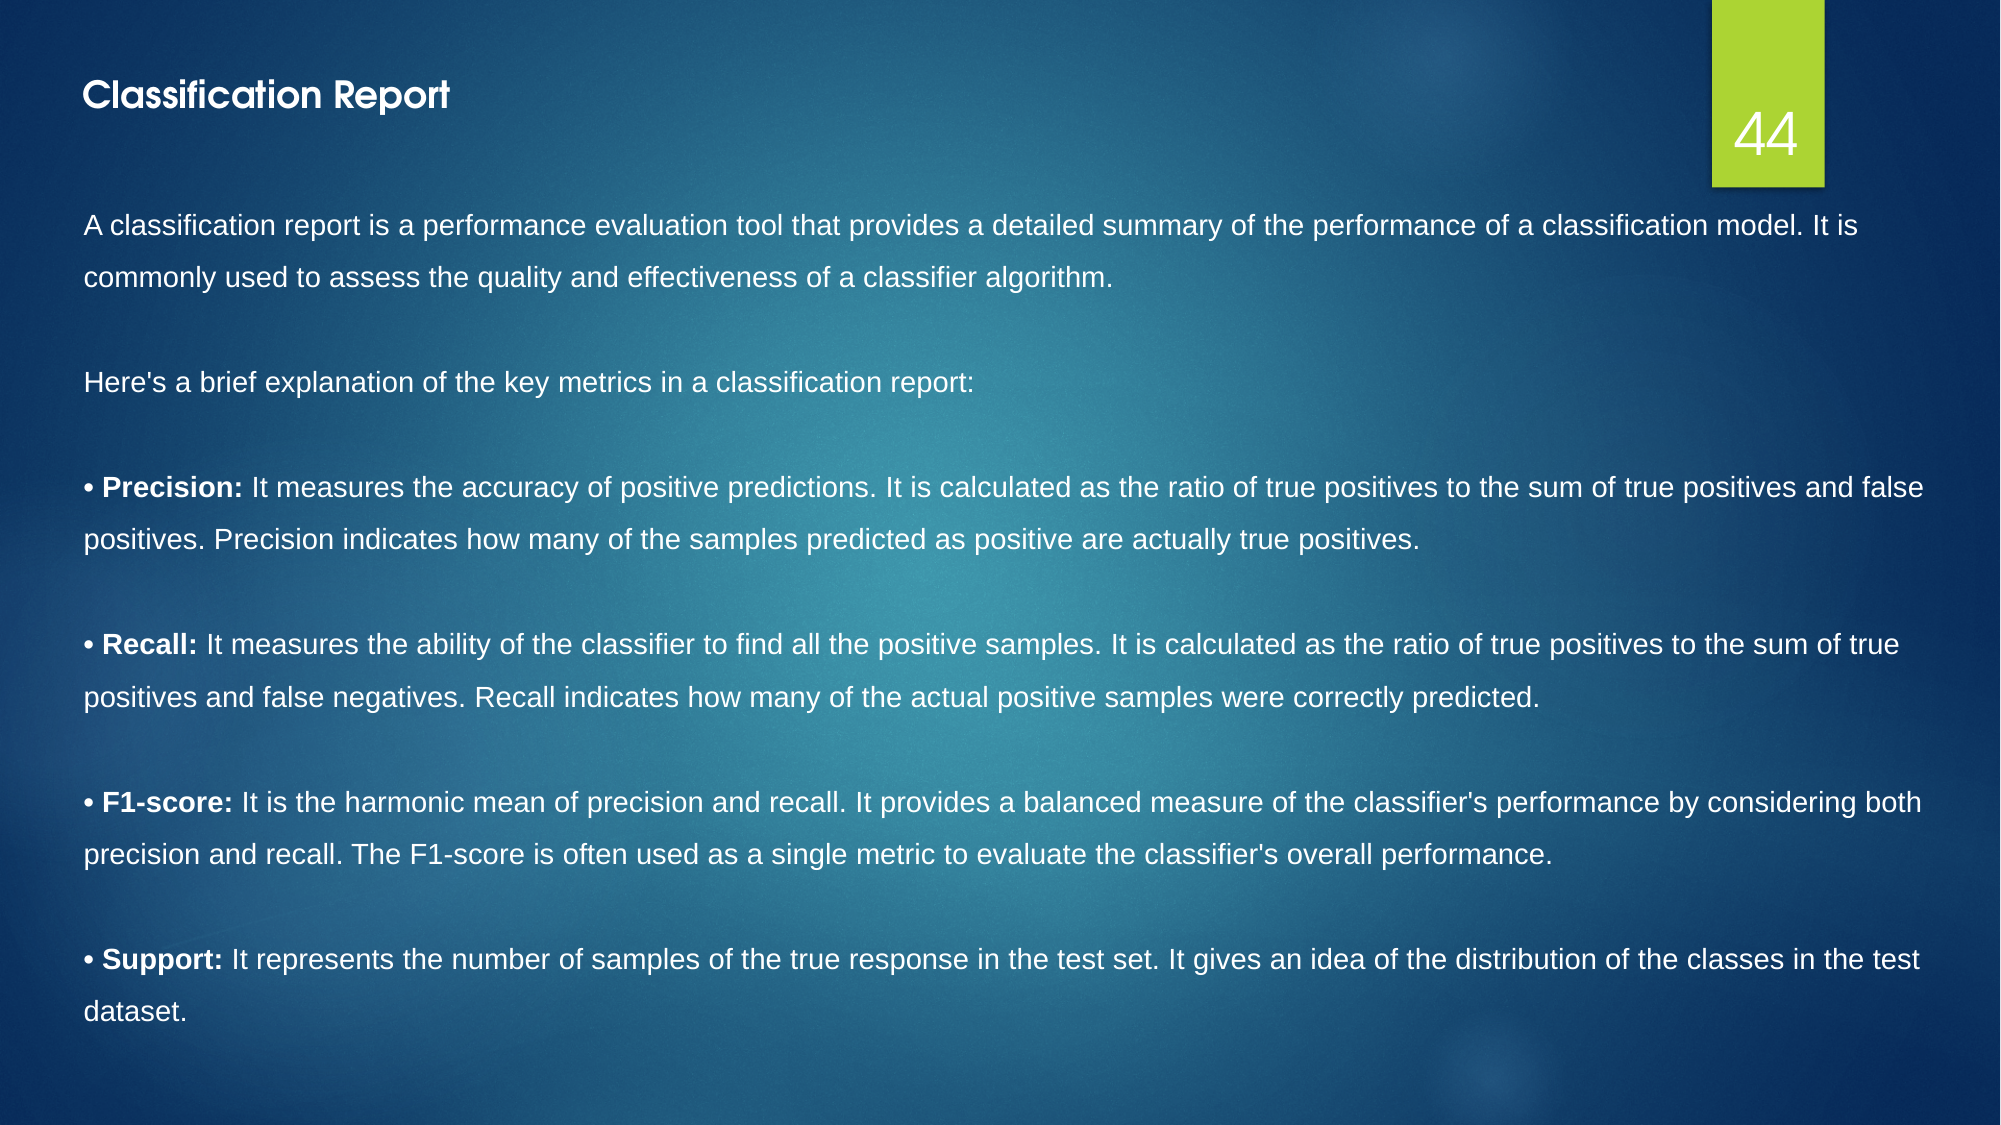

44
 Classification Report
A classification report is a performance evaluation tool that provides a detailed summary of the performance of a classification model. It is commonly used to assess the quality and effectiveness of a classifier algorithm.

Here's a brief explanation of the key metrics in a classification report:

• Precision: It measures the accuracy of positive predictions. It is calculated as the ratio of true positives to the sum of true positives and false positives. Precision indicates how many of the samples predicted as positive are actually true positives.

• Recall: It measures the ability of the classifier to find all the positive samples. It is calculated as the ratio of true positives to the sum of true positives and false negatives. Recall indicates how many of the actual positive samples were correctly predicted.

• F1-score: It is the harmonic mean of precision and recall. It provides a balanced measure of the classifier's performance by considering both precision and recall. The F1-score is often used as a single metric to evaluate the classifier's overall performance.

• Support: It represents the number of samples of the true response in the test set. It gives an idea of the distribution of the classes in the test dataset.